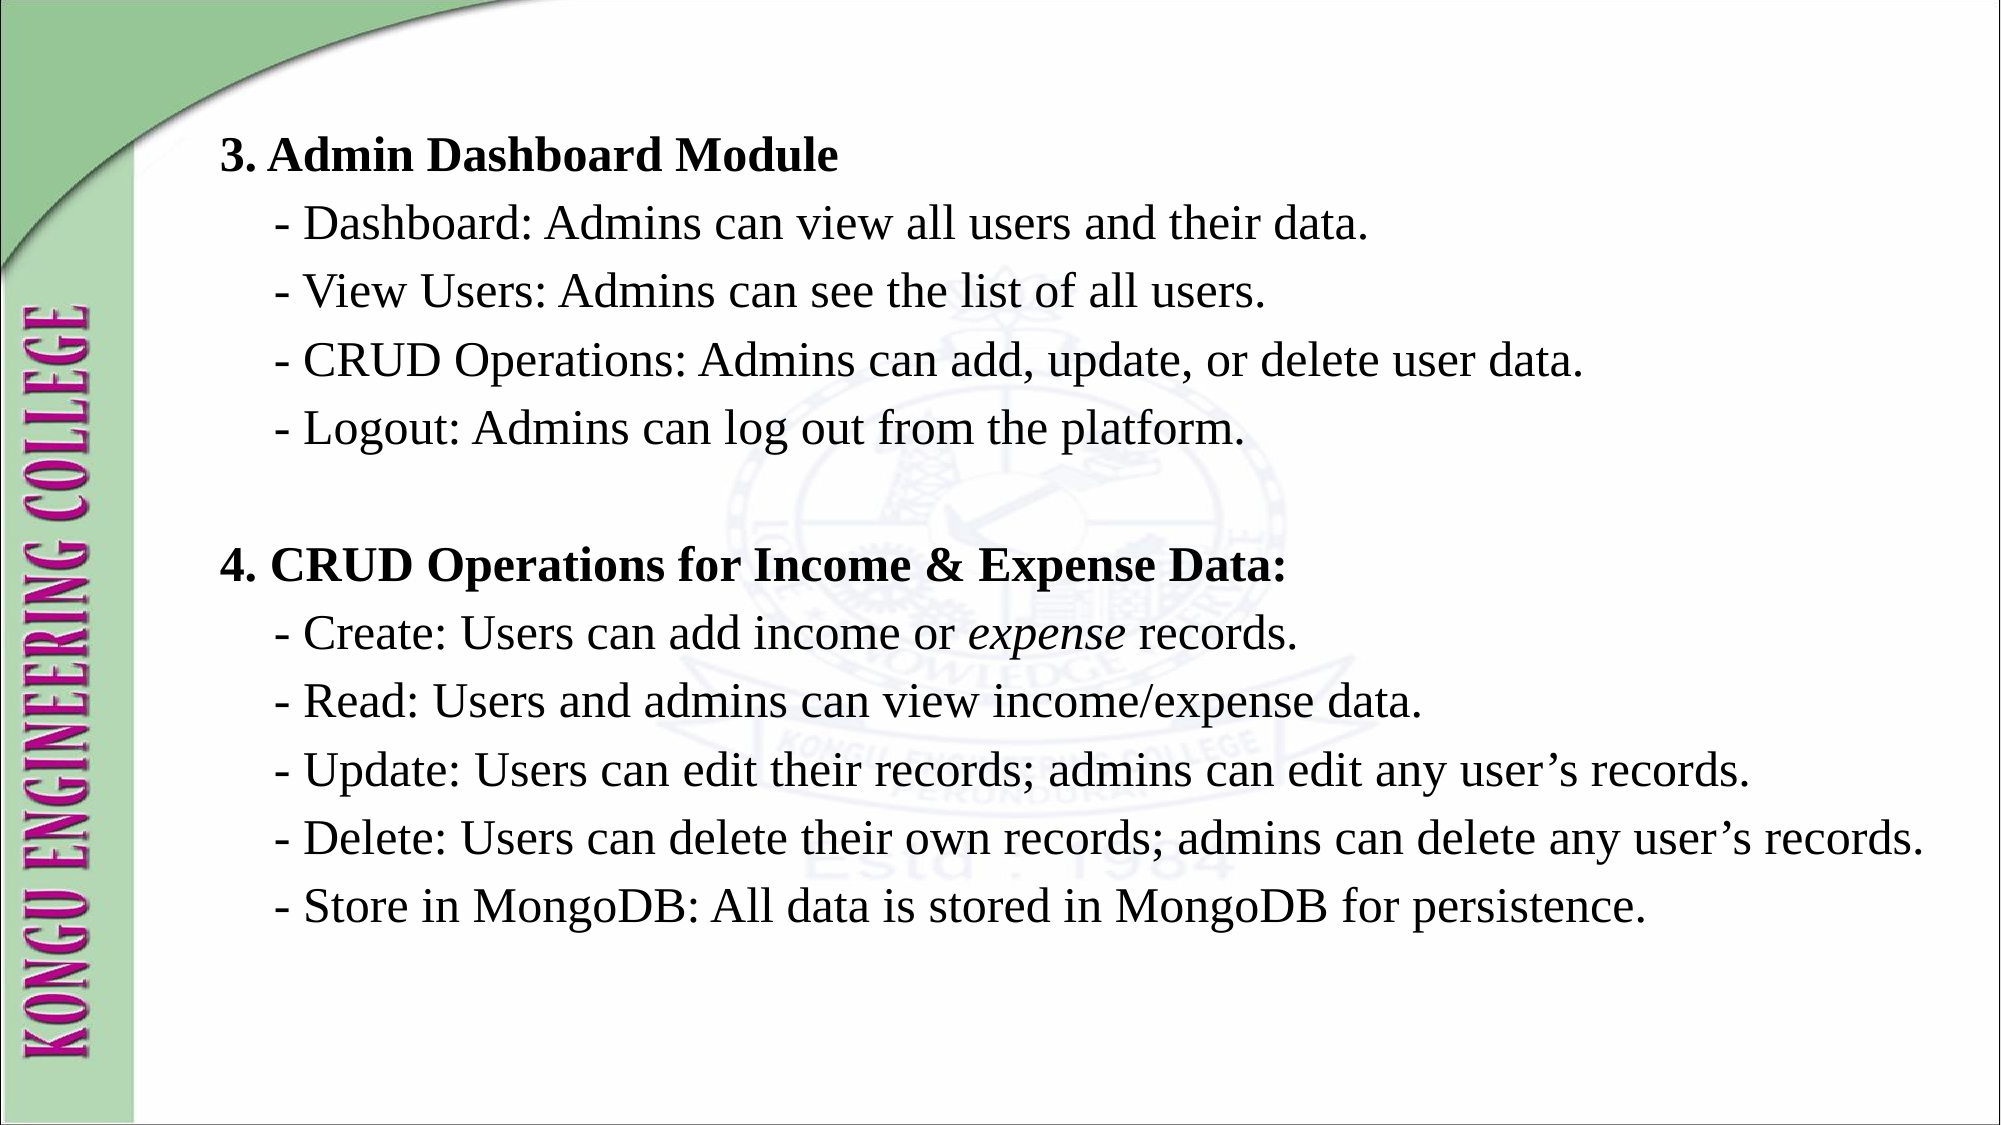

3. Admin Dashboard Module
	- Dashboard: Admins can view all users and their data.
	- View Users: Admins can see the list of all users.
	- CRUD Operations: Admins can add, update, or delete user data.
	- Logout: Admins can log out from the platform.

4. CRUD Operations for Income & Expense Data:
	- Create: Users can add income or expense records.
	- Read: Users and admins can view income/expense data.
	- Update: Users can edit their records; admins can edit any user’s records.
	- Delete: Users can delete their own records; admins can delete any user’s records.
	- Store in MongoDB: All data is stored in MongoDB for persistence.